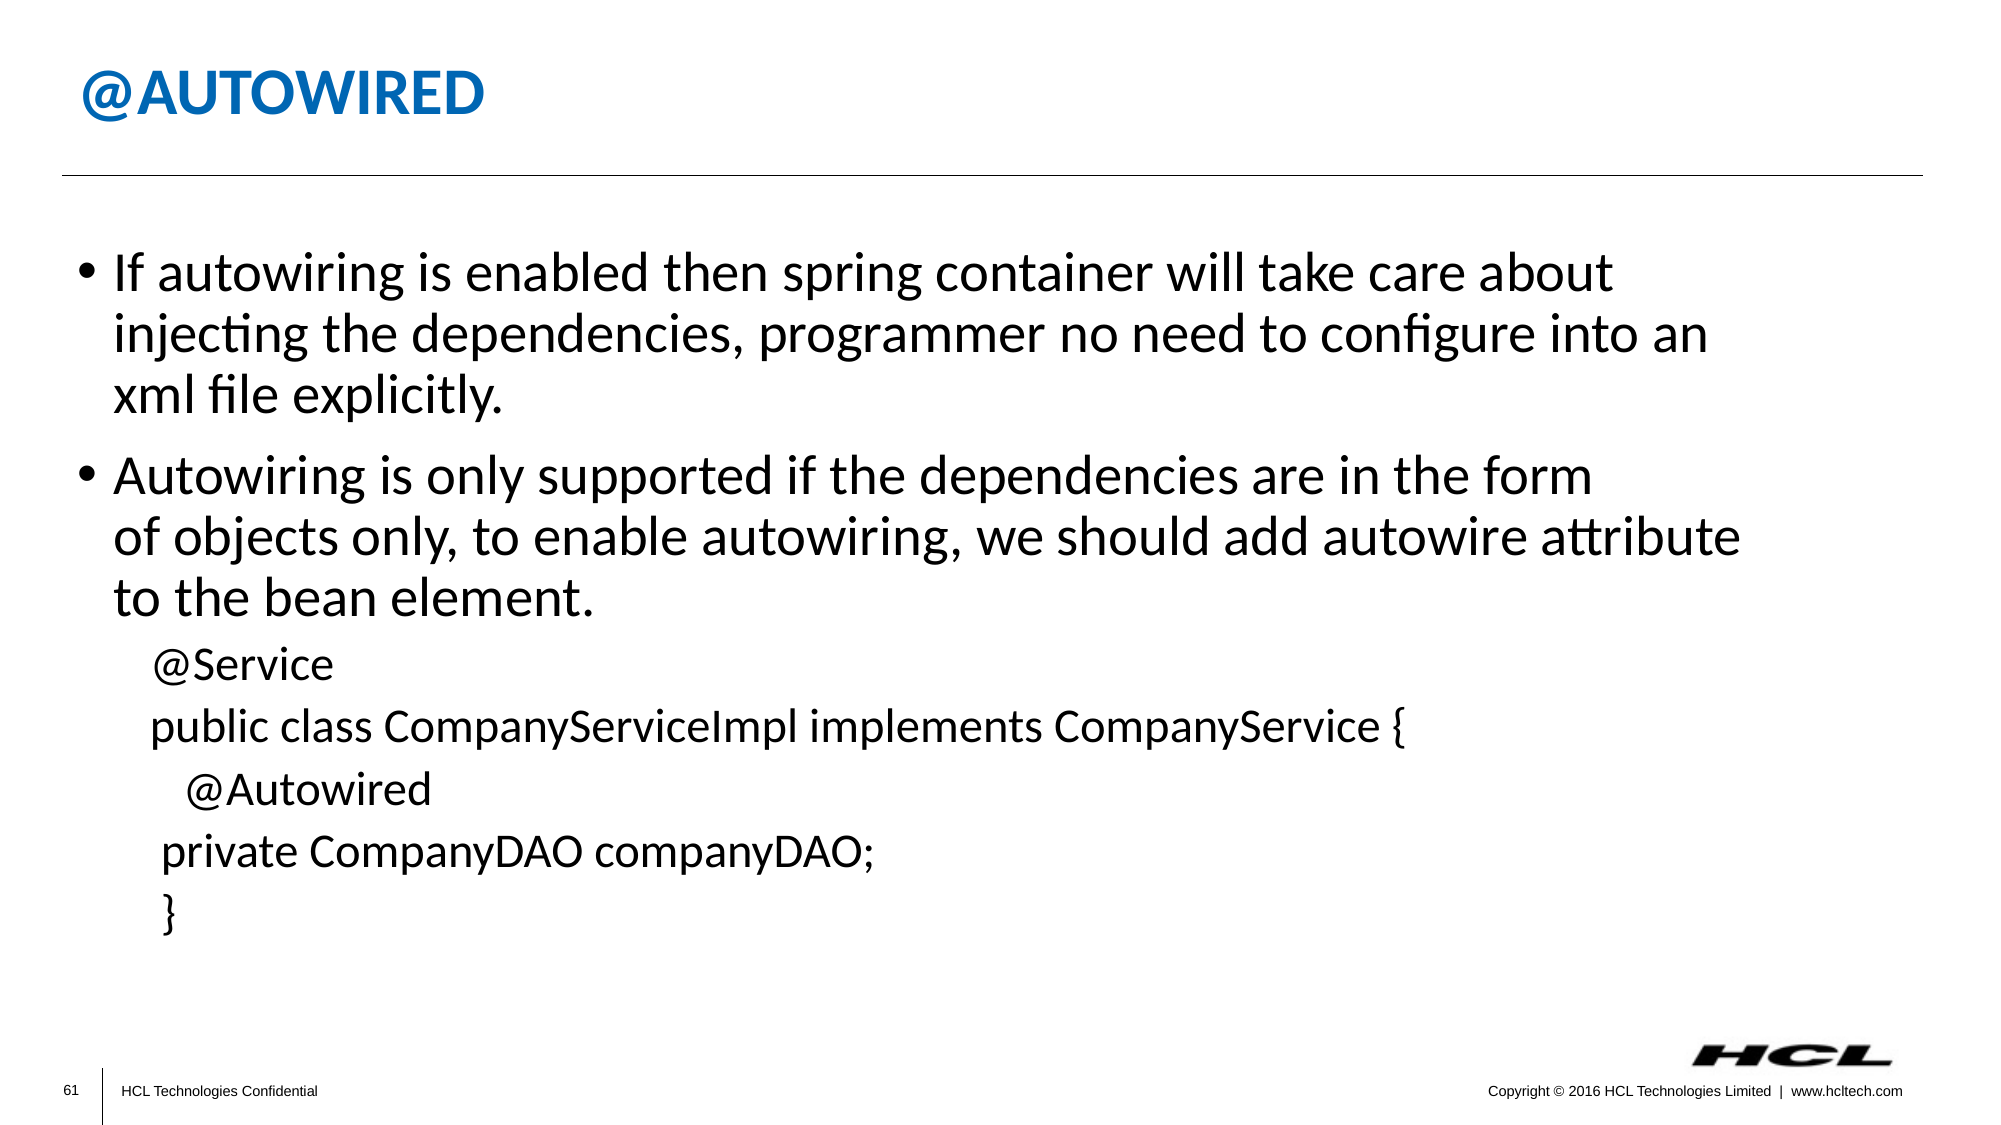

# @AutoWired
If autowiring is enabled then spring container will take care about injecting the dependencies, programmer no need to configure into an xml file explicitly.
Autowiring is only supported if the dependencies are in the form of objects only, to enable autowiring, we should add autowire attribute to the bean element.
@Service
public class CompanyServiceImpl implements CompanyService {
   @Autowired
 private CompanyDAO companyDAO;
 }